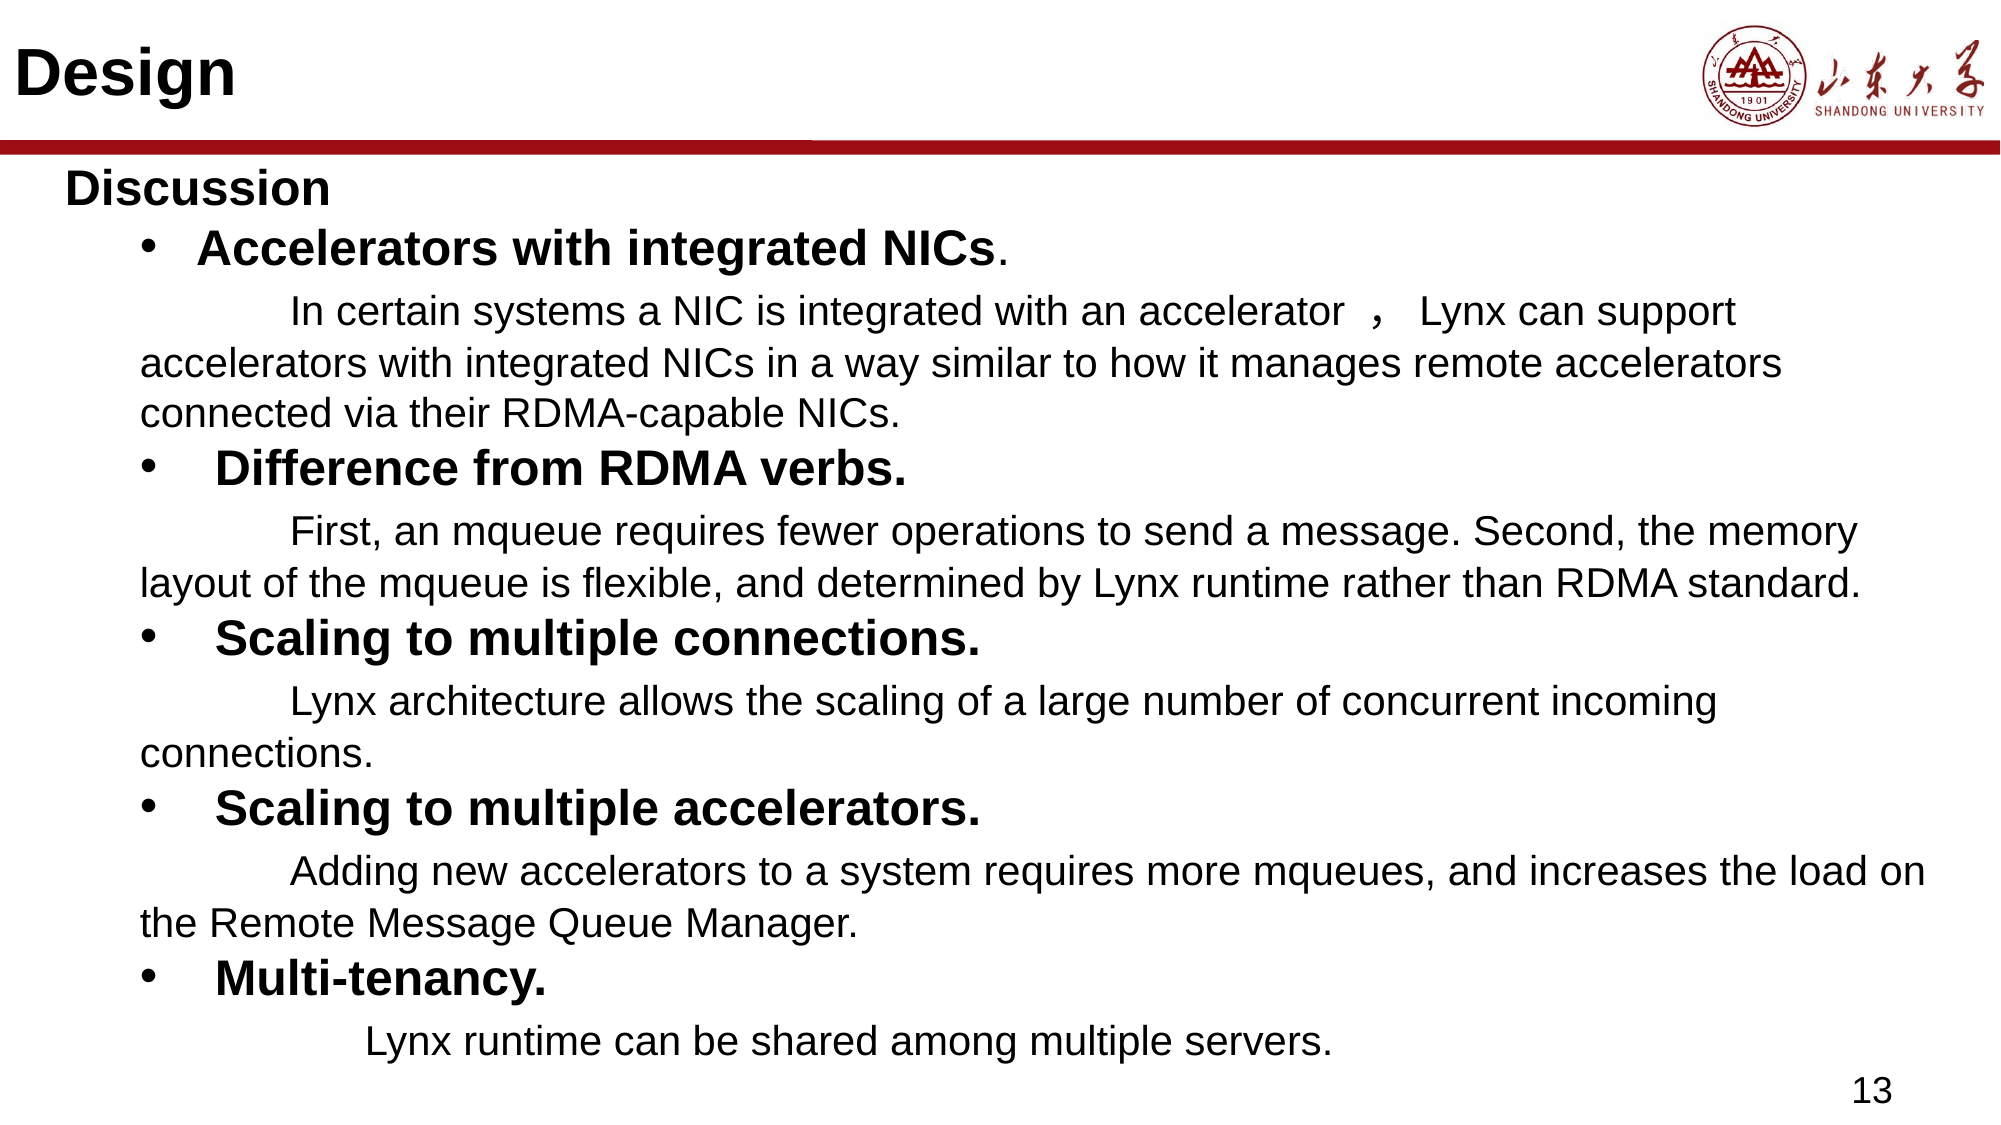

# Design
Discussion
Accelerators with integrated NICs.
	In certain systems a NIC is integrated with an accelerator ，Lynx can support accelerators with integrated NICs in a way similar to how it manages remote accelerators connected via their RDMA-capable NICs.
Difference from RDMA verbs.
	First, an mqueue requires fewer operations to send a message. Second, the memory layout of the mqueue is flexible, and determined by Lynx runtime rather than RDMA standard.
Scaling to multiple connections.
	Lynx architecture allows the scaling of a large number of concurrent incoming connections.
Scaling to multiple accelerators.
	Adding new accelerators to a system requires more mqueues, and increases the load on the Remote Message Queue Manager.
Multi-tenancy.
		Lynx runtime can be shared among multiple servers.
13